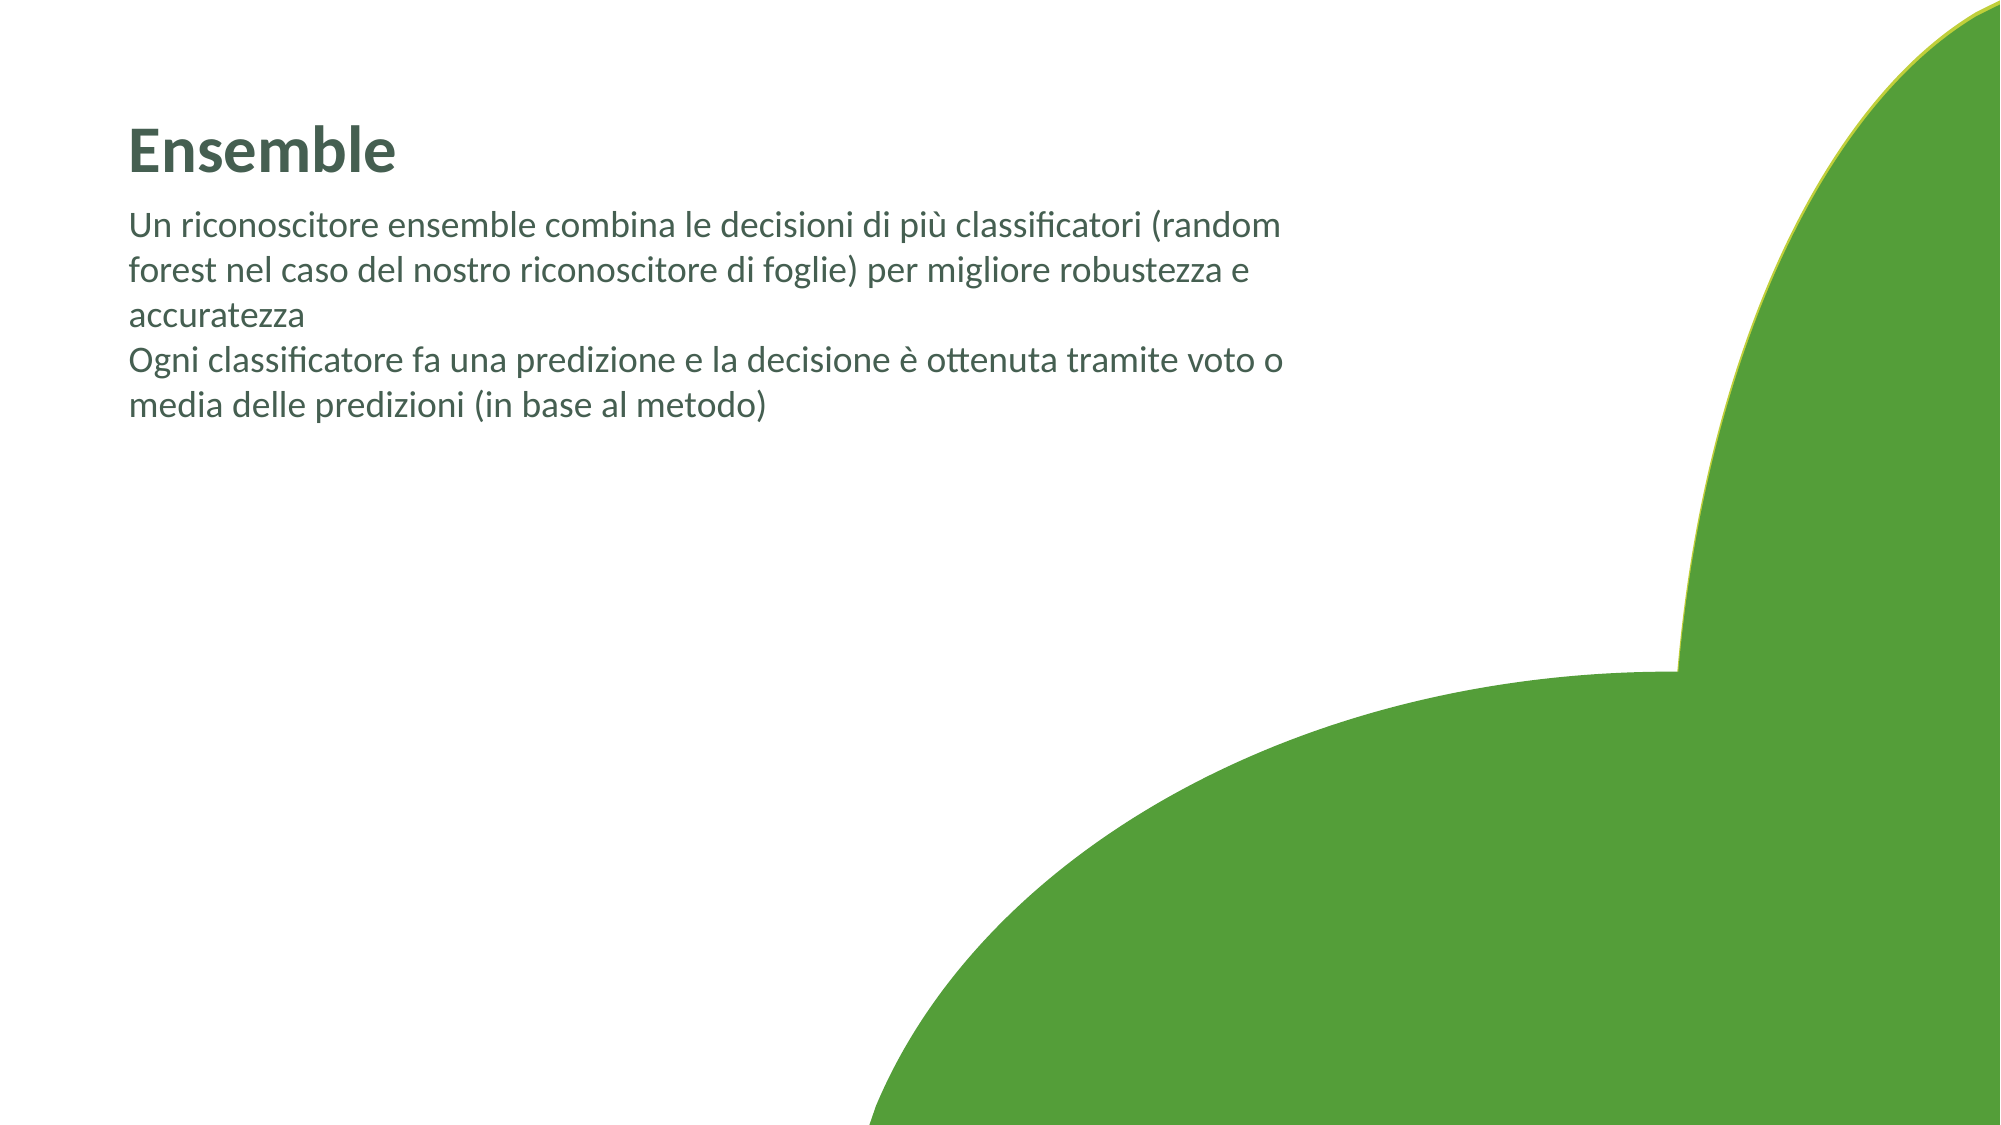

# Ensemble
Un riconoscitore ensemble combina le decisioni di più classificatori (random forest nel caso del nostro riconoscitore di foglie) per migliore robustezza e accuratezza
Ogni classificatore fa una predizione e la decisione è ottenuta tramite voto o media delle predizioni (in base al metodo)